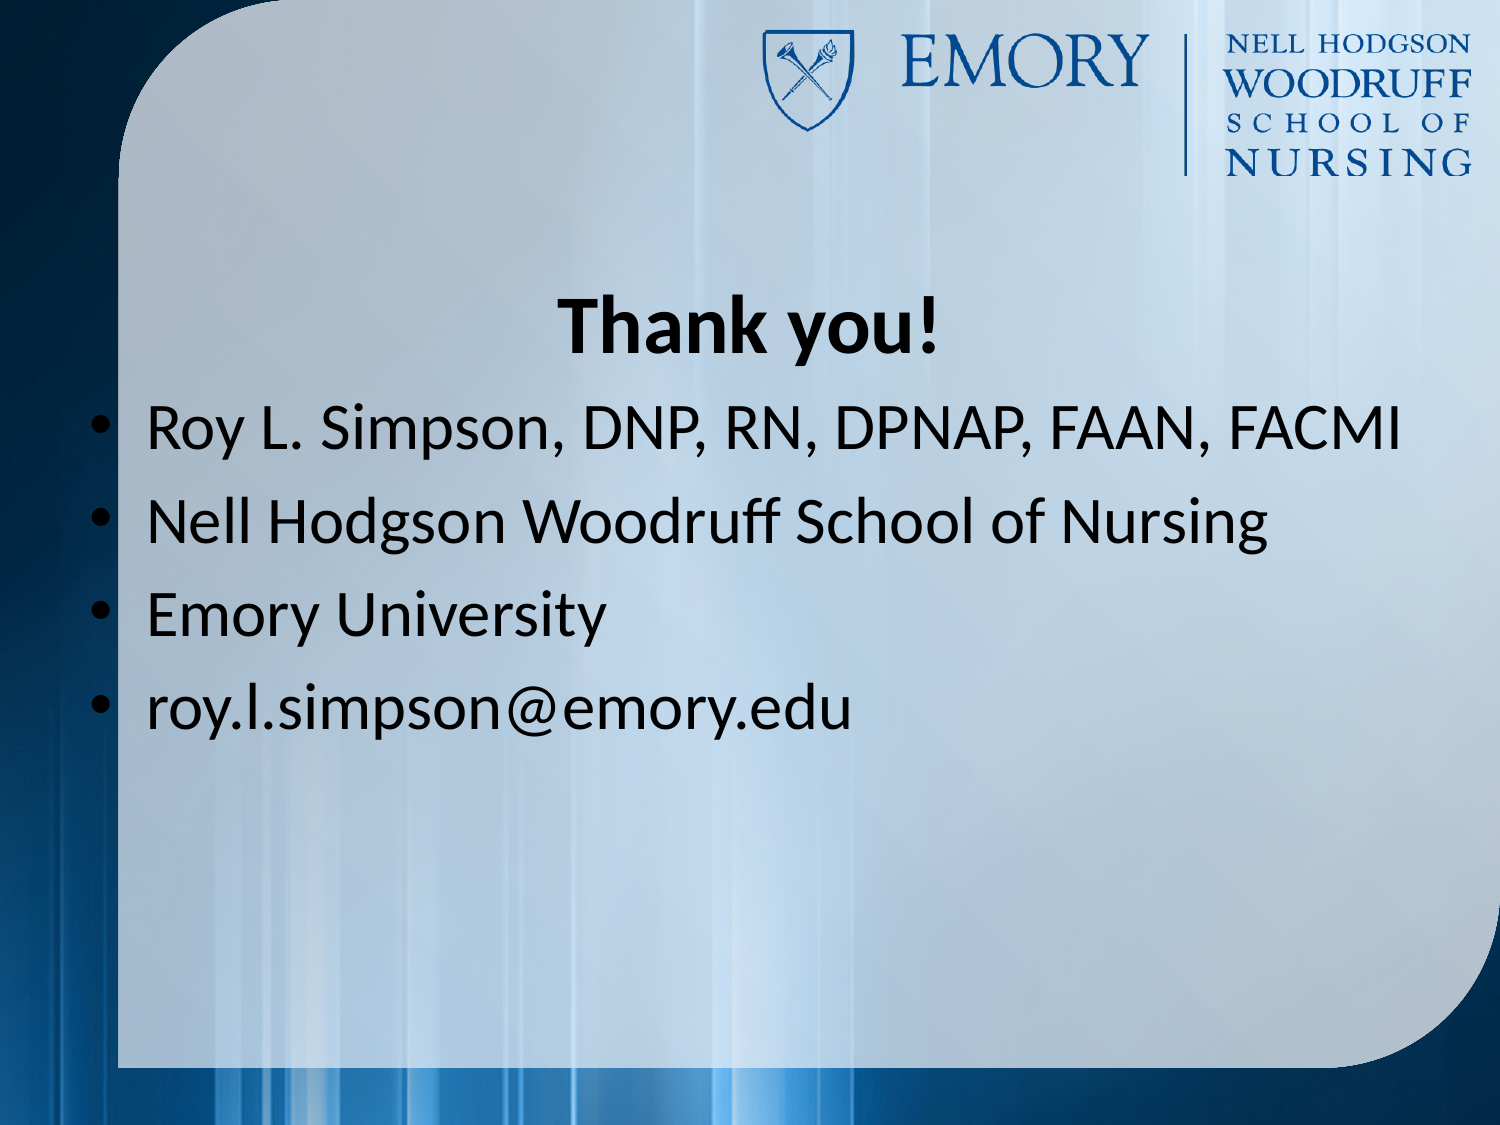

#
Thank you!
Roy L. Simpson, DNP, RN, DPNAP, FAAN, FACMI
Nell Hodgson Woodruff School of Nursing
Emory University
roy.l.simpson@emory.edu